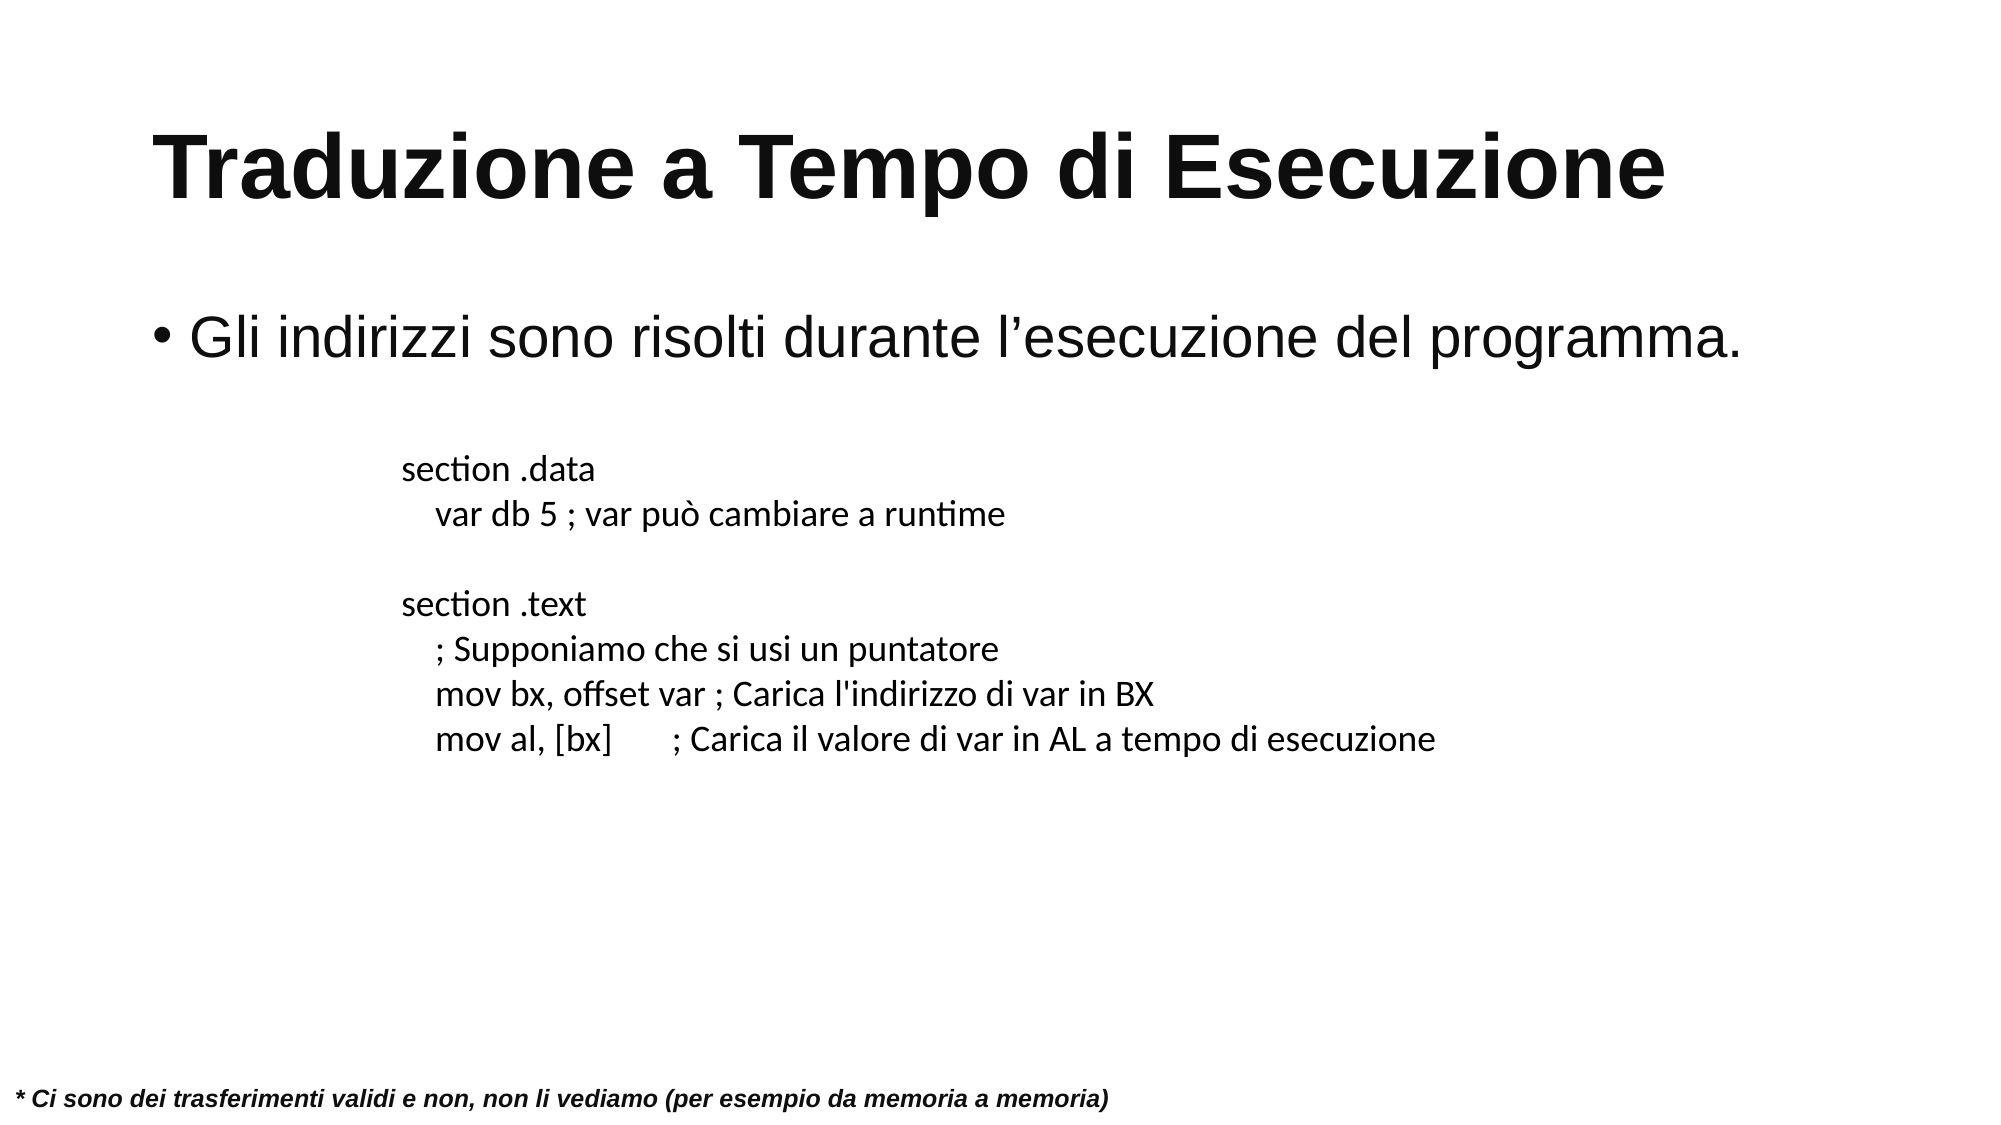

# Traduzione a Tempo di Esecuzione
Gli indirizzi sono risolti durante l’esecuzione del programma.
section .data
    var db 5 ; var può cambiare a runtime

section .text
    ; Supponiamo che si usi un puntatore
    mov bx, offset var ; Carica l'indirizzo di var in BX
    mov al, [bx]       ; Carica il valore di var in AL a tempo di esecuzione
* Ci sono dei trasferimenti validi e non, non li vediamo (per esempio da memoria a memoria)